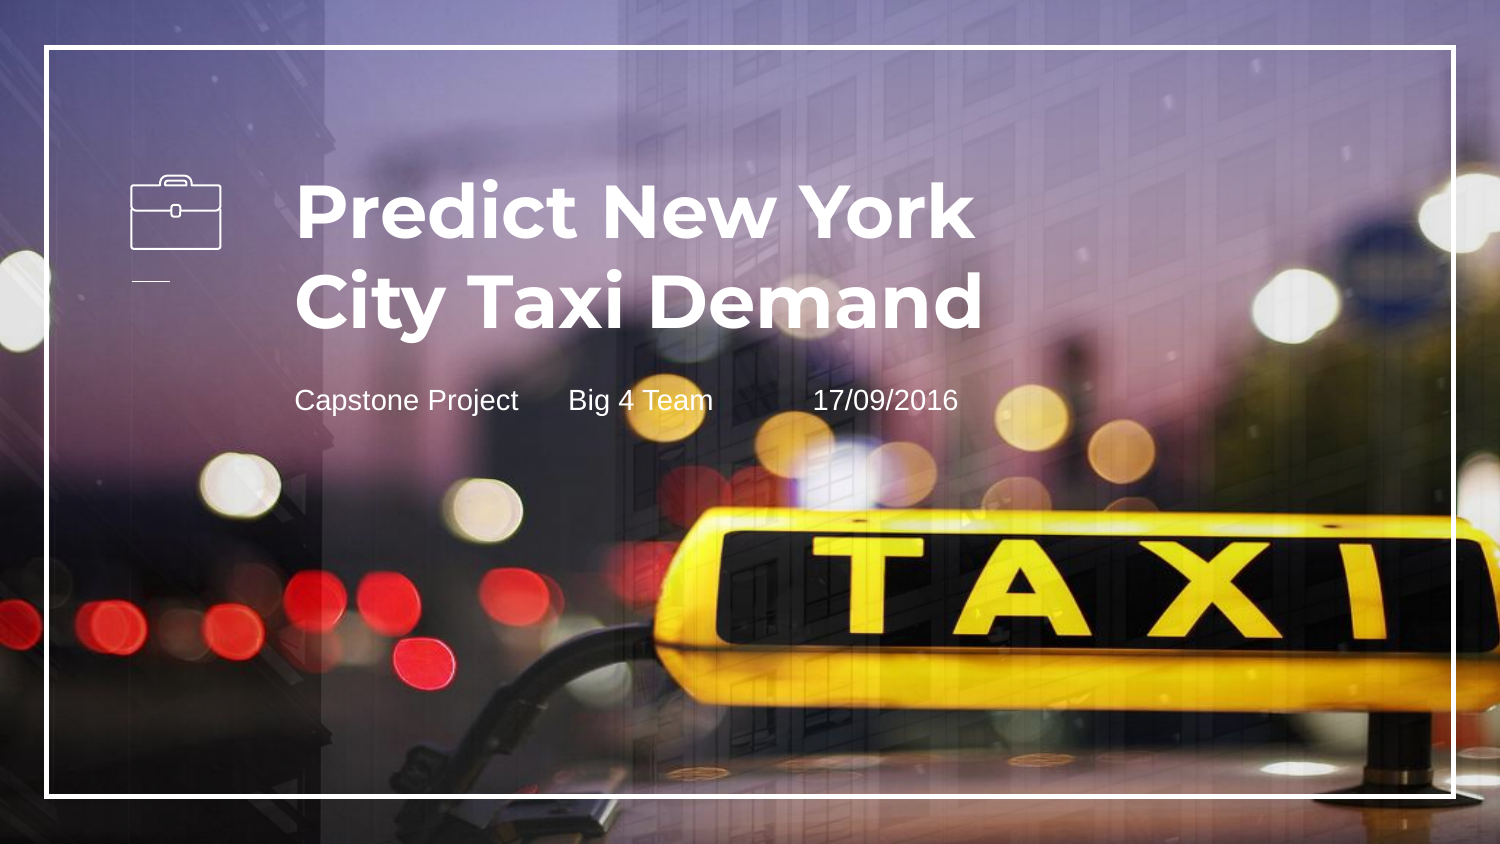

# Predict New York City Taxi Demand

Capstone Project      Big 4 Team            17/09/2016